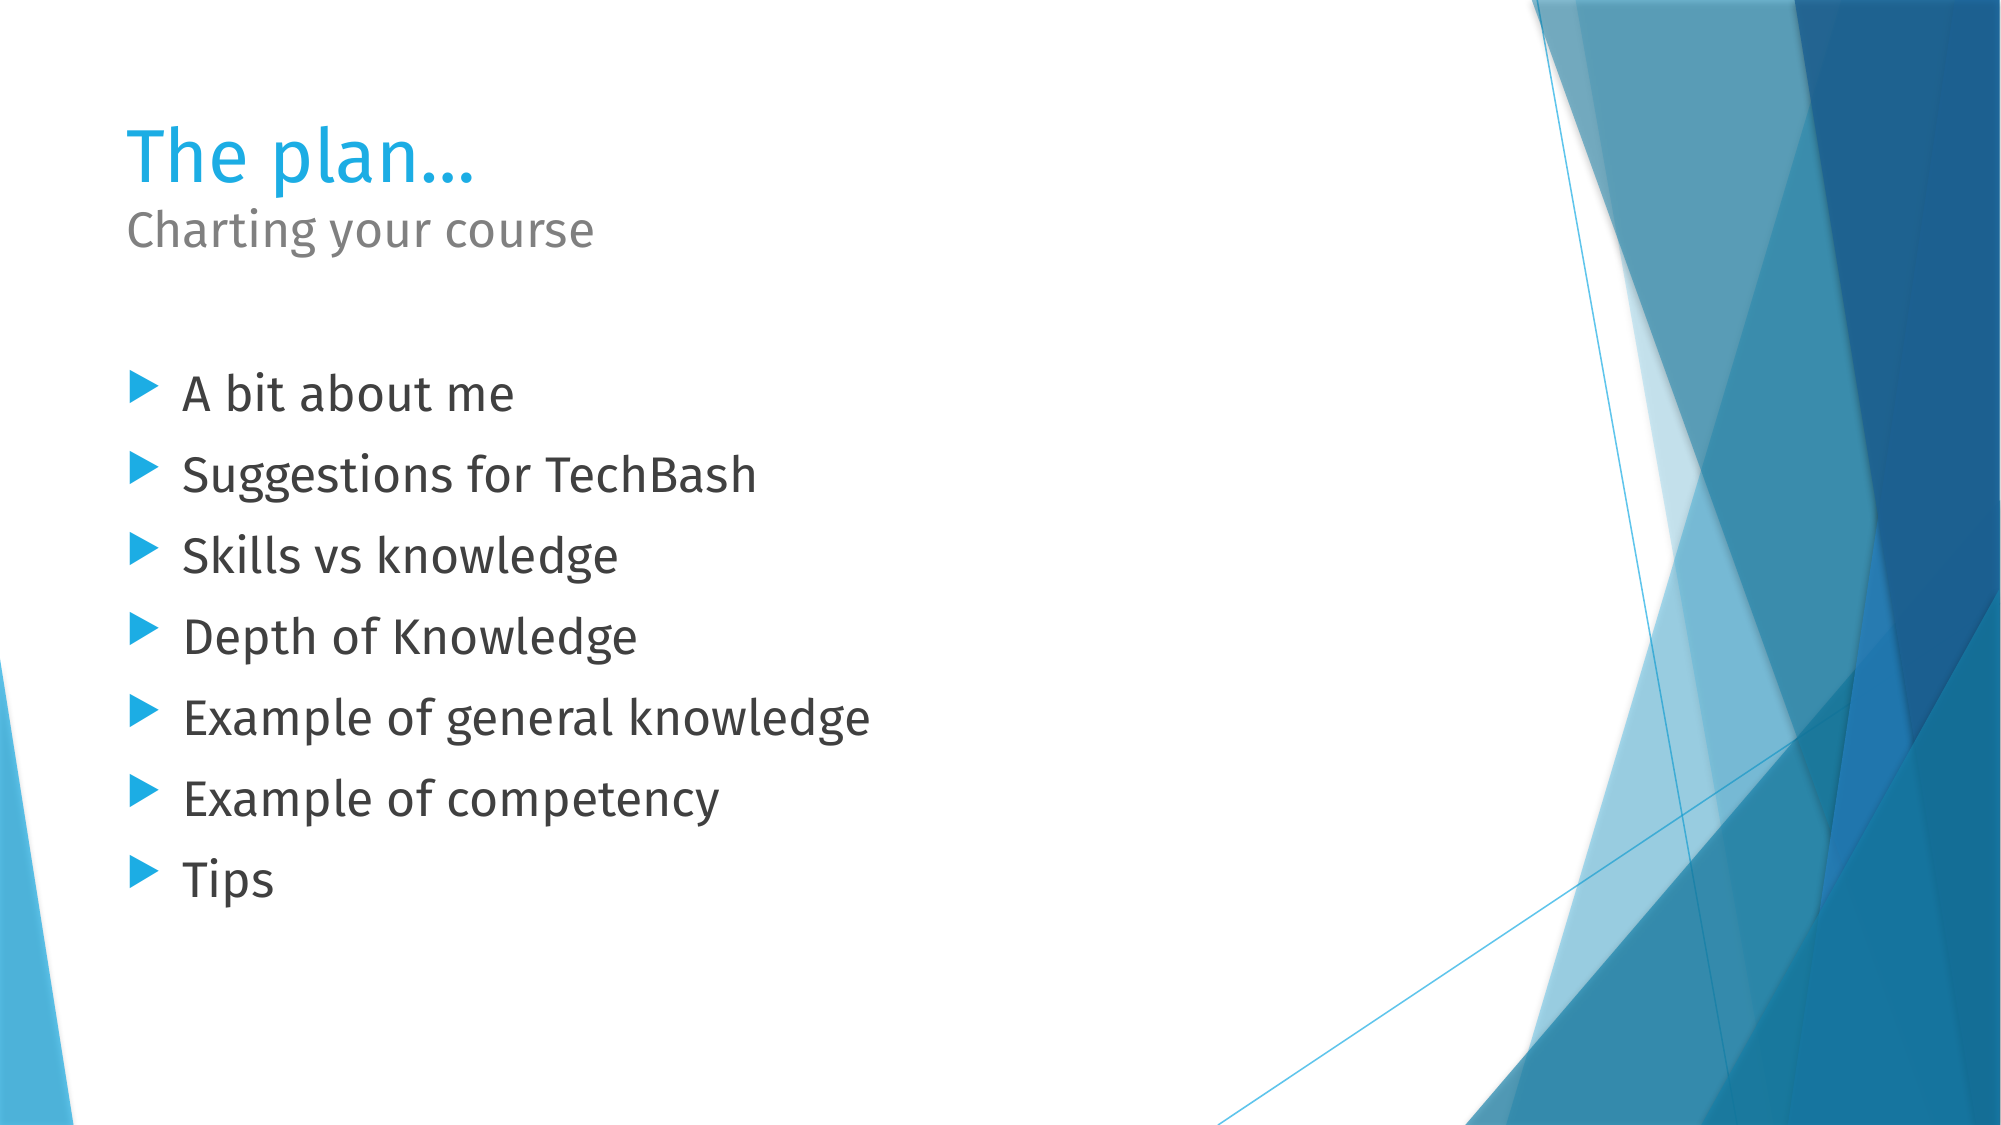

# The plan… Charting your course
A bit about me
Suggestions for TechBash
Skills vs knowledge
Depth of Knowledge
Example of general knowledge
Example of competency
Tips